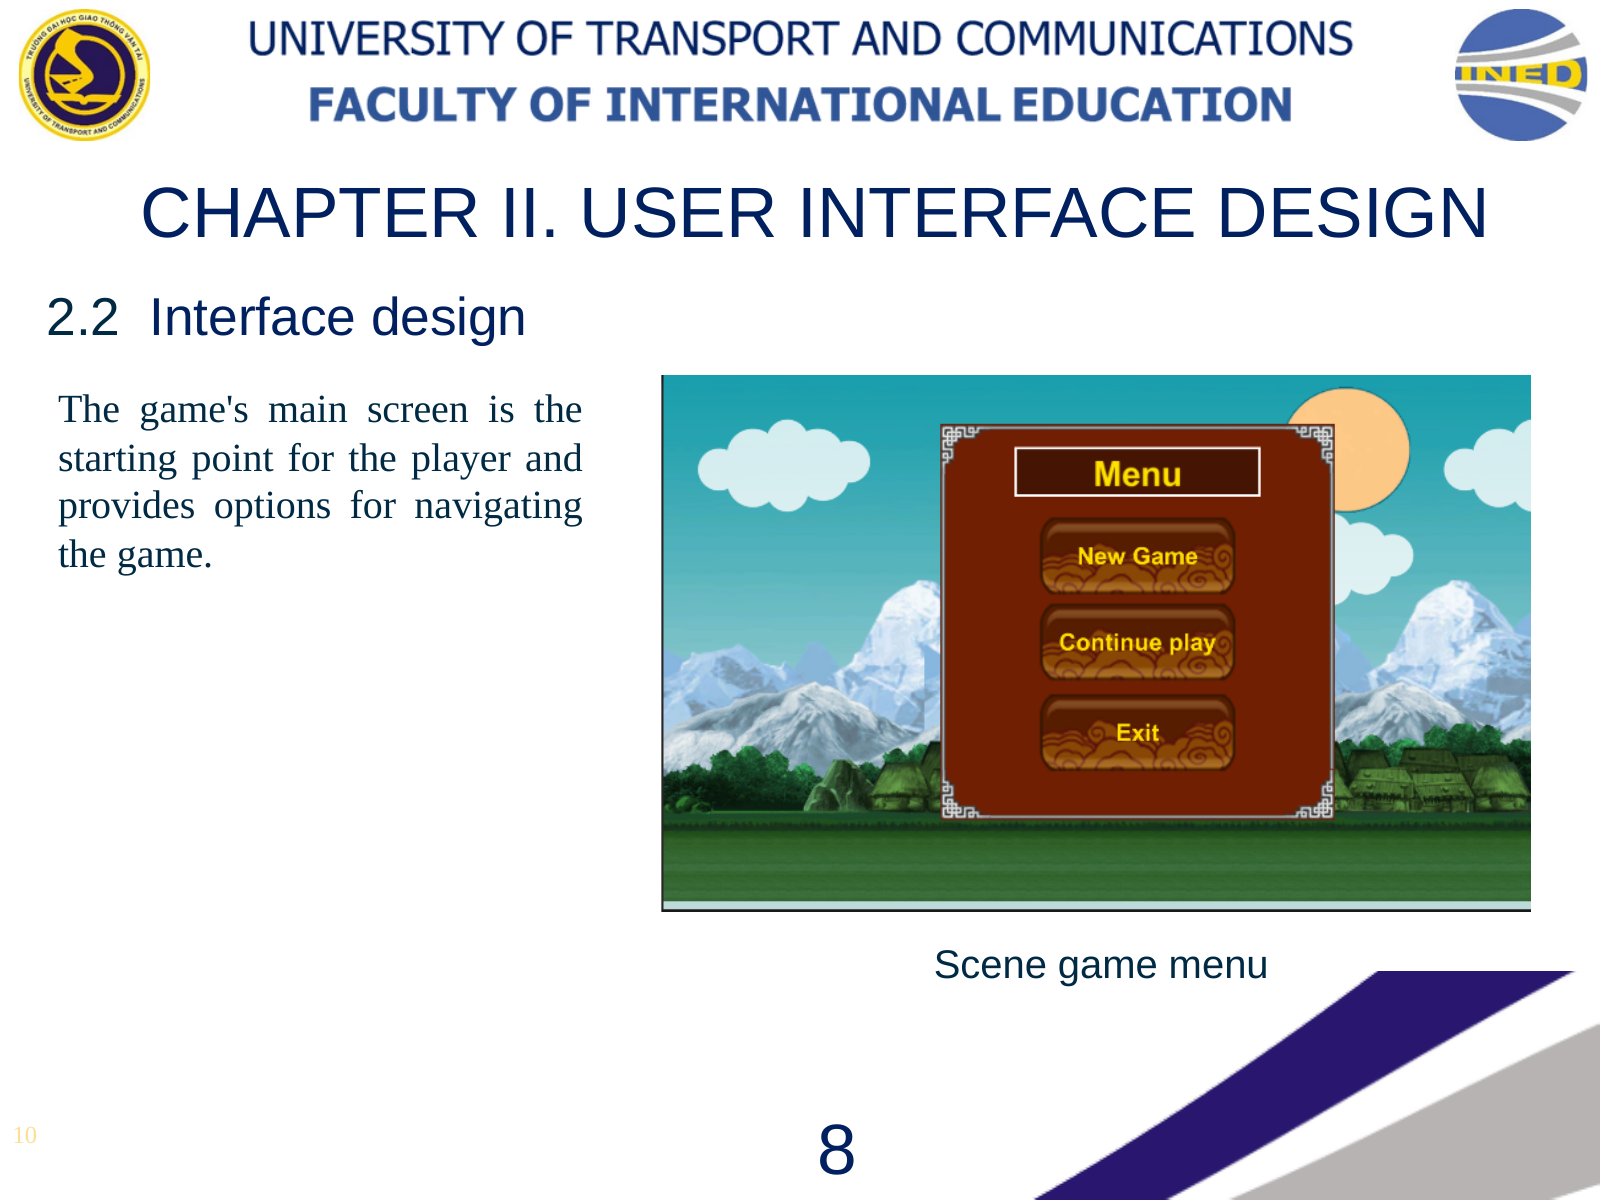

CHAPTER II. USER INTERFACE DESIGN
2.2  Interface design

The game's main screen is the starting point for the player and provides options for navigating the game.
 Scene game menu

8
10